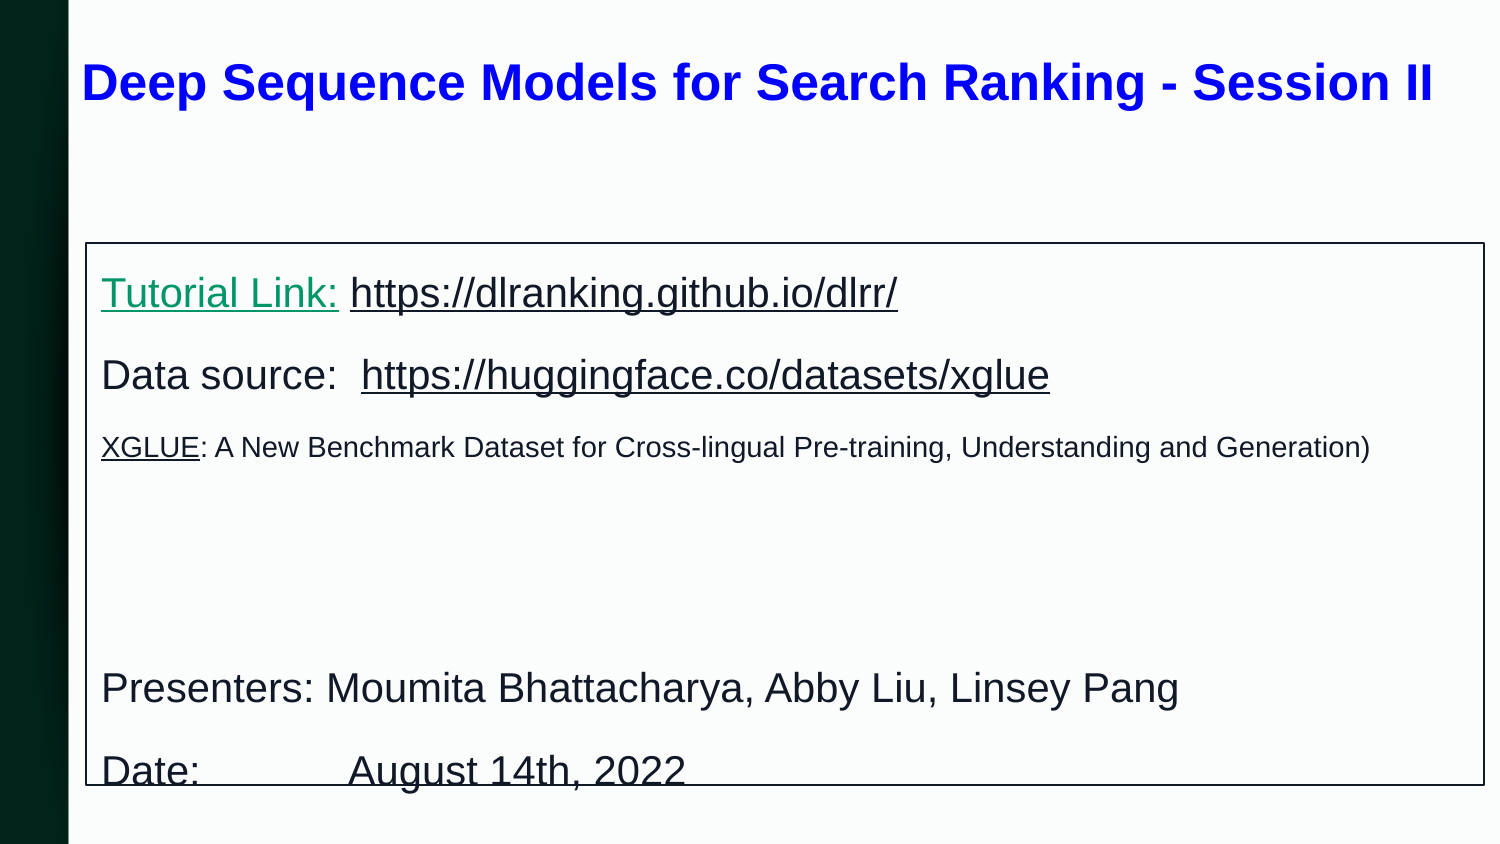

Deep Sequence Models for Search Ranking - Session II
Tutorial Link: https://dlranking.github.io/dlrr/
Data source:  https://huggingface.co/datasets/xglue
XGLUE: A New Benchmark Dataset for Cross-lingual Pre-training, Understanding and Generation)

Presenters: Moumita Bhattacharya, Abby Liu, Linsey Pang
Date:             August 14th, 2022